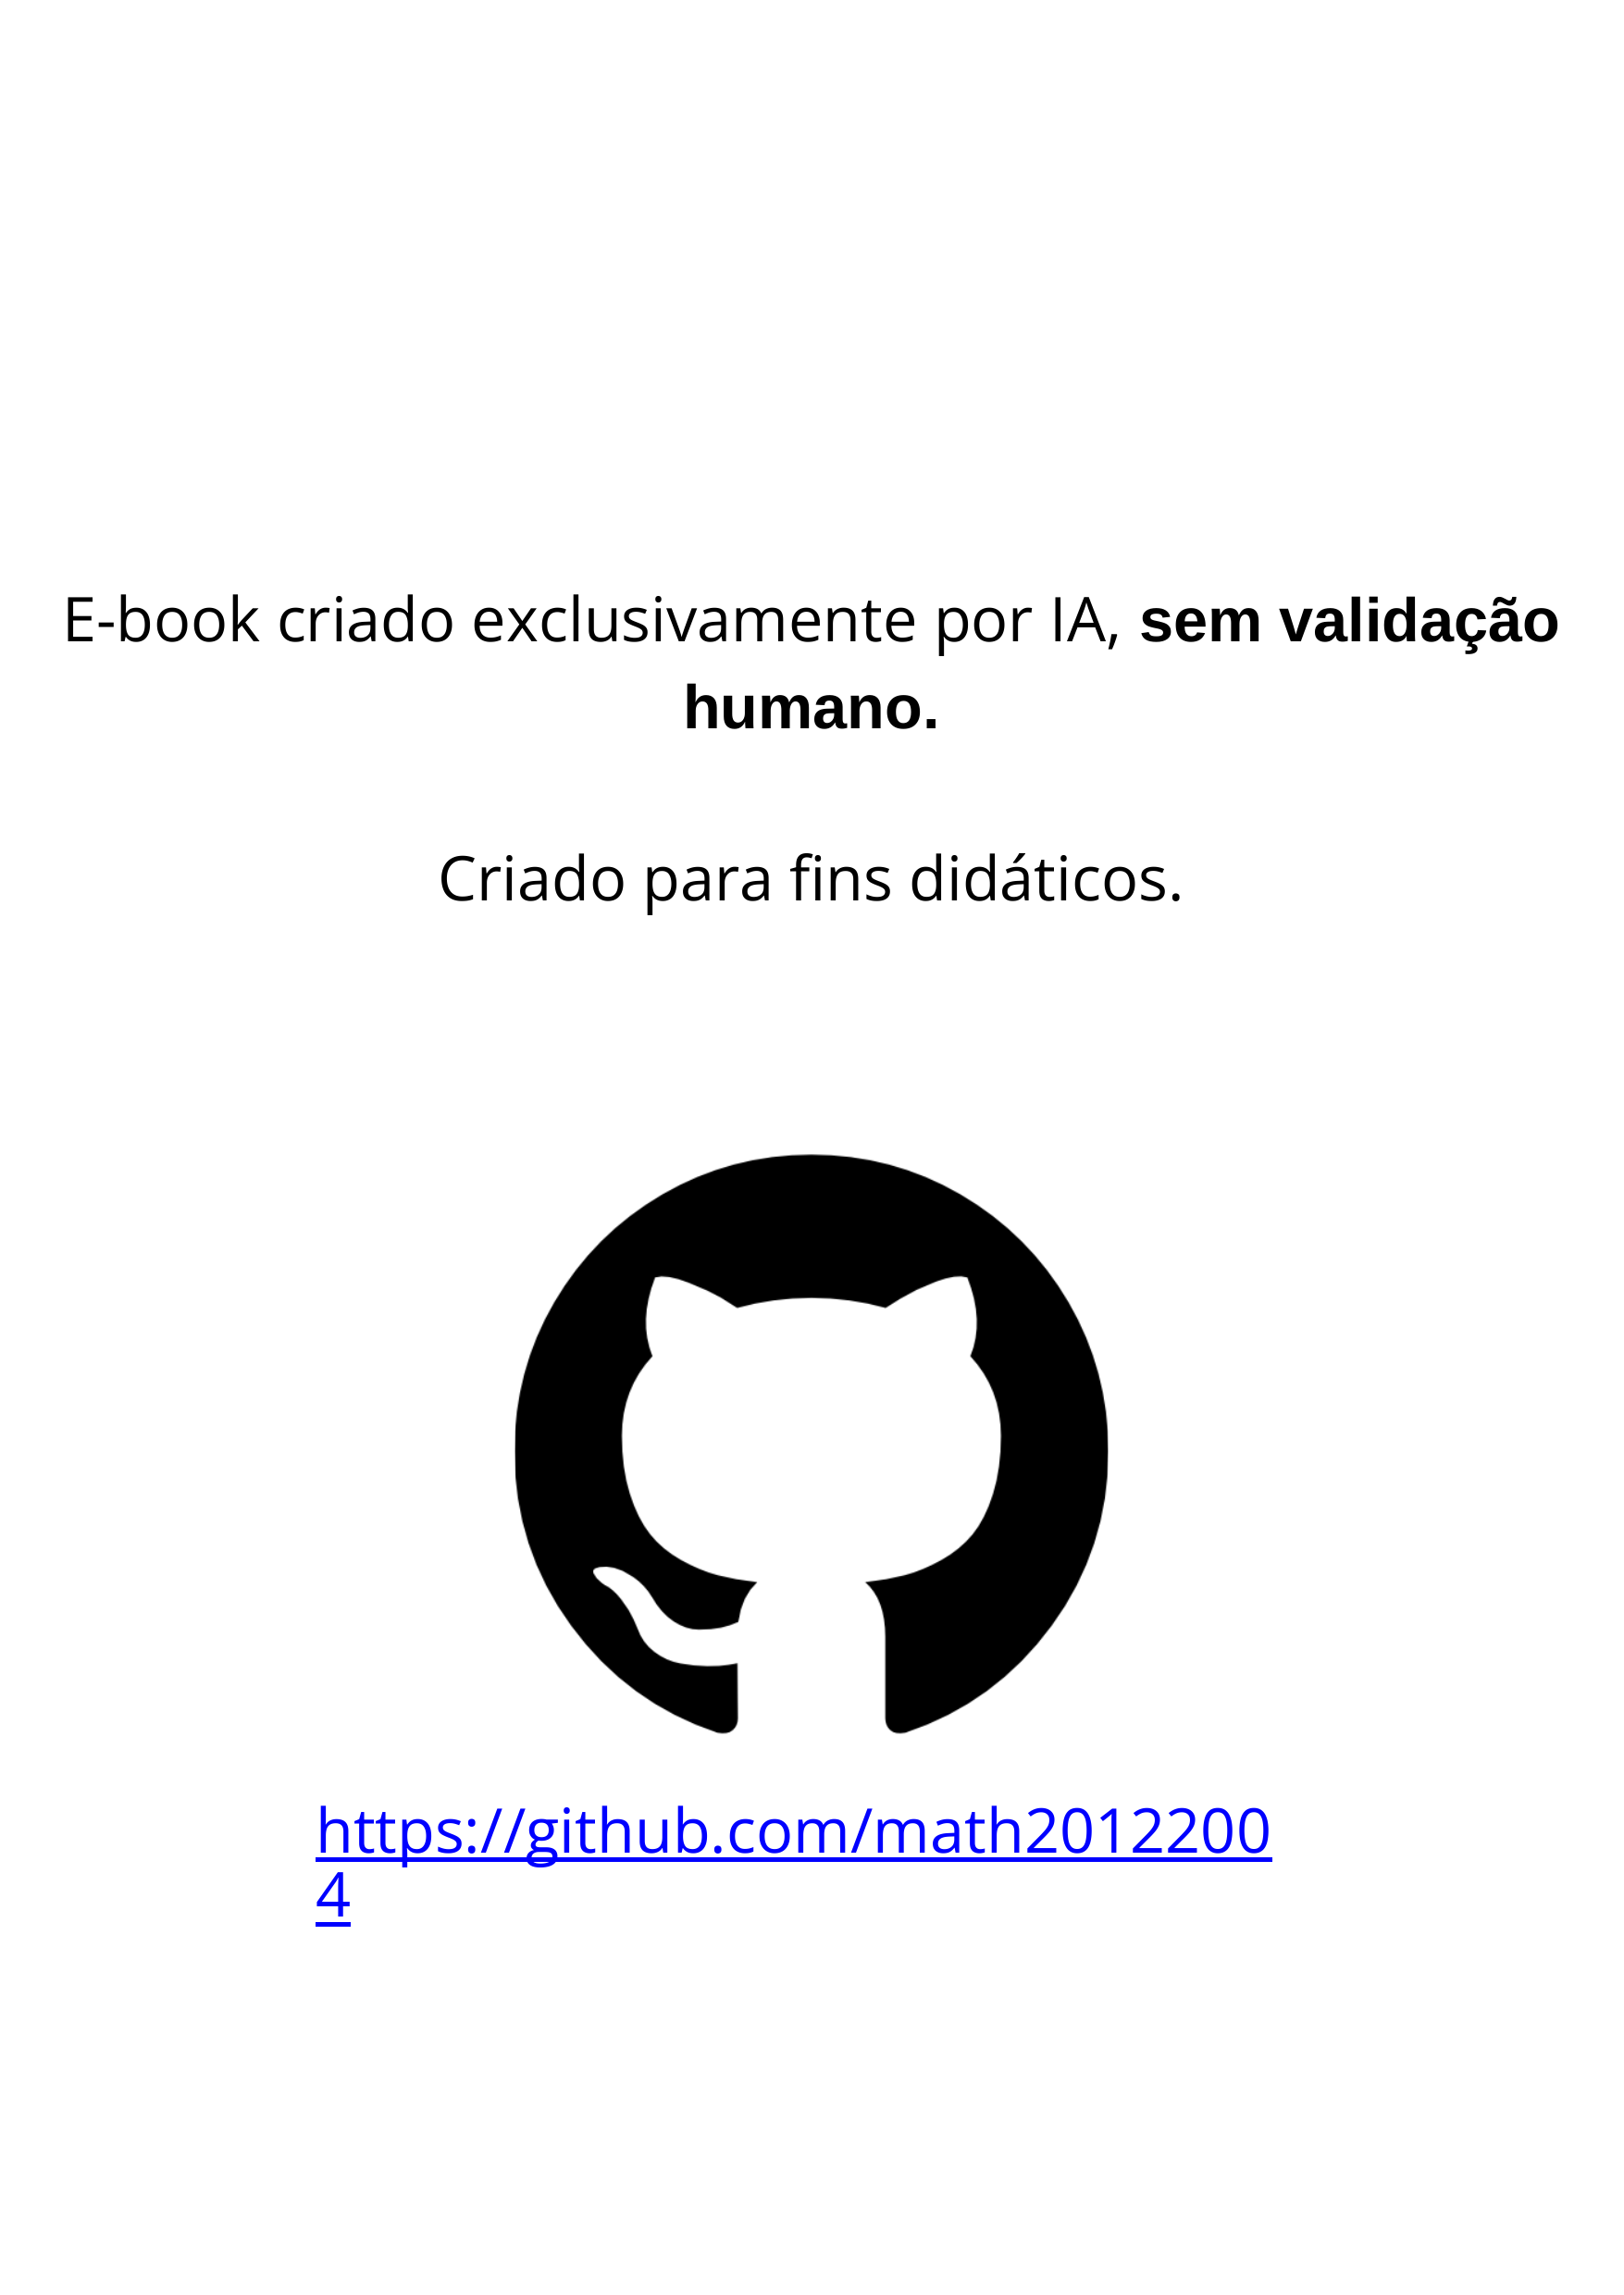

E-book criado exclusivamente por IA, sem validação humano.

Criado para fins didáticos.

https://github.com/math20122004